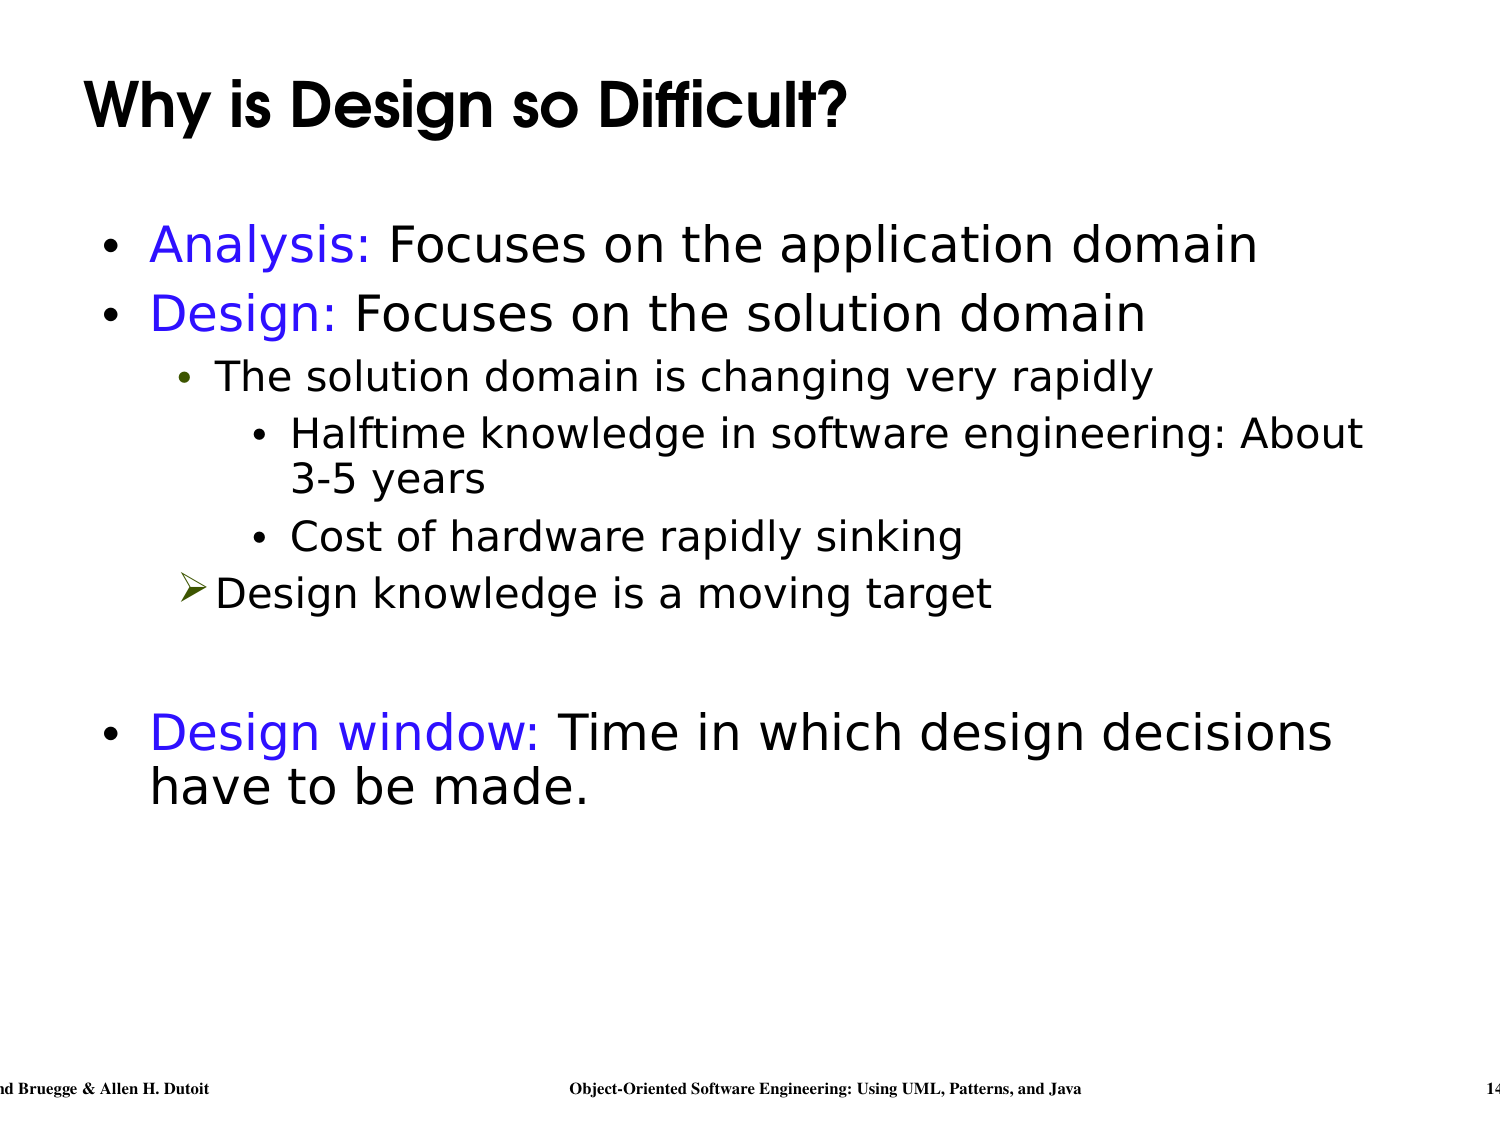

# Why is Design so Difficult?
Analysis: Focuses on the application domain
Design: Focuses on the solution domain
The solution domain is changing very rapidly
Halftime knowledge in software engineering: About 3-5 years
Cost of hardware rapidly sinking
Design knowledge is a moving target

Design window: Time in which design decisions have to be made.